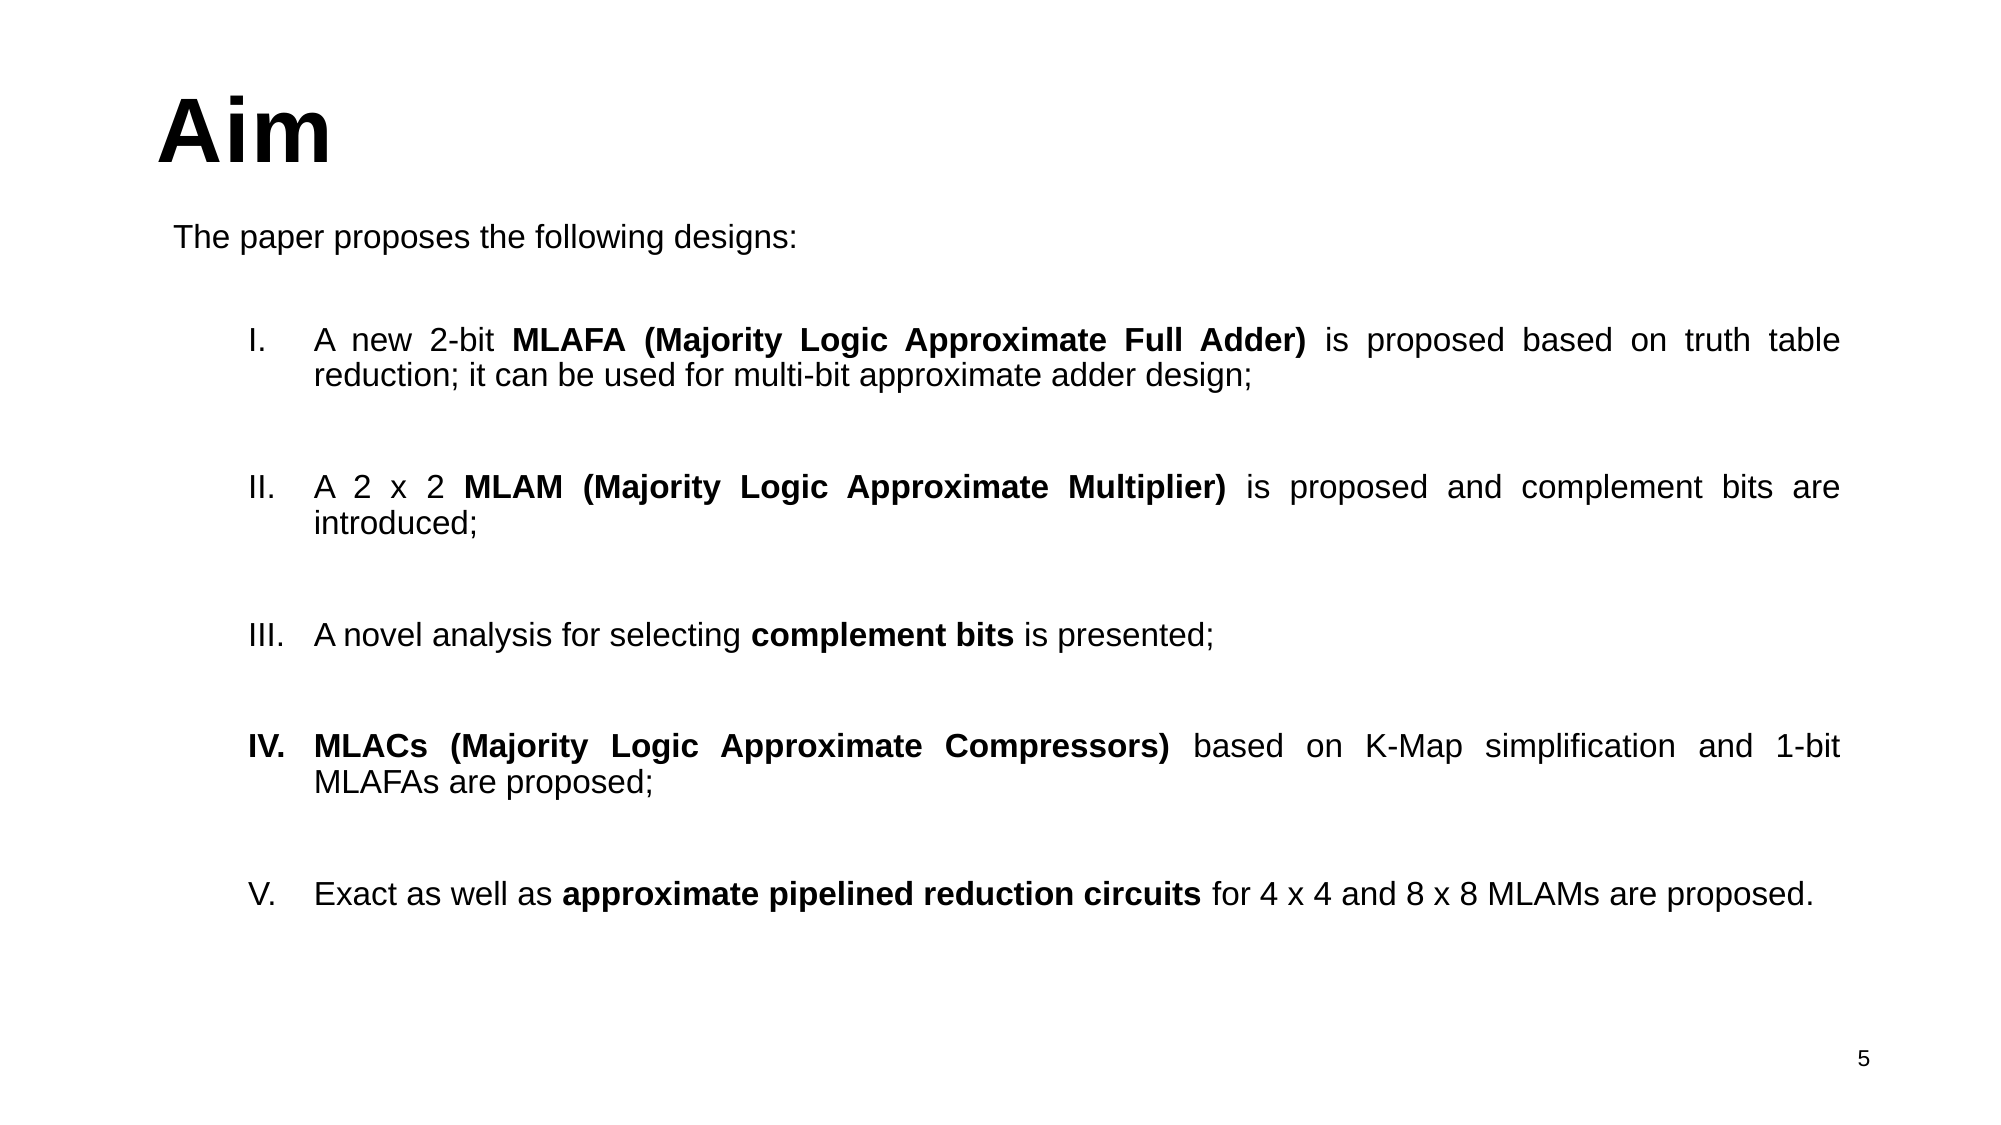

# Aim
The paper proposes the following designs:

A new 2-bit MLAFA (Majority Logic Approximate Full Adder) is proposed based on truth table reduction; it can be used for multi-bit approximate adder design;

A 2 x 2 MLAM (Majority Logic Approximate Multiplier) is proposed and complement bits are introduced;

A novel analysis for selecting complement bits is presented;

MLACs (Majority Logic Approximate Compressors) based on K-Map simplification and 1-bit MLAFAs are proposed;

Exact as well as approximate pipelined reduction circuits for 4 x 4 and 8 x 8 MLAMs are proposed.

5